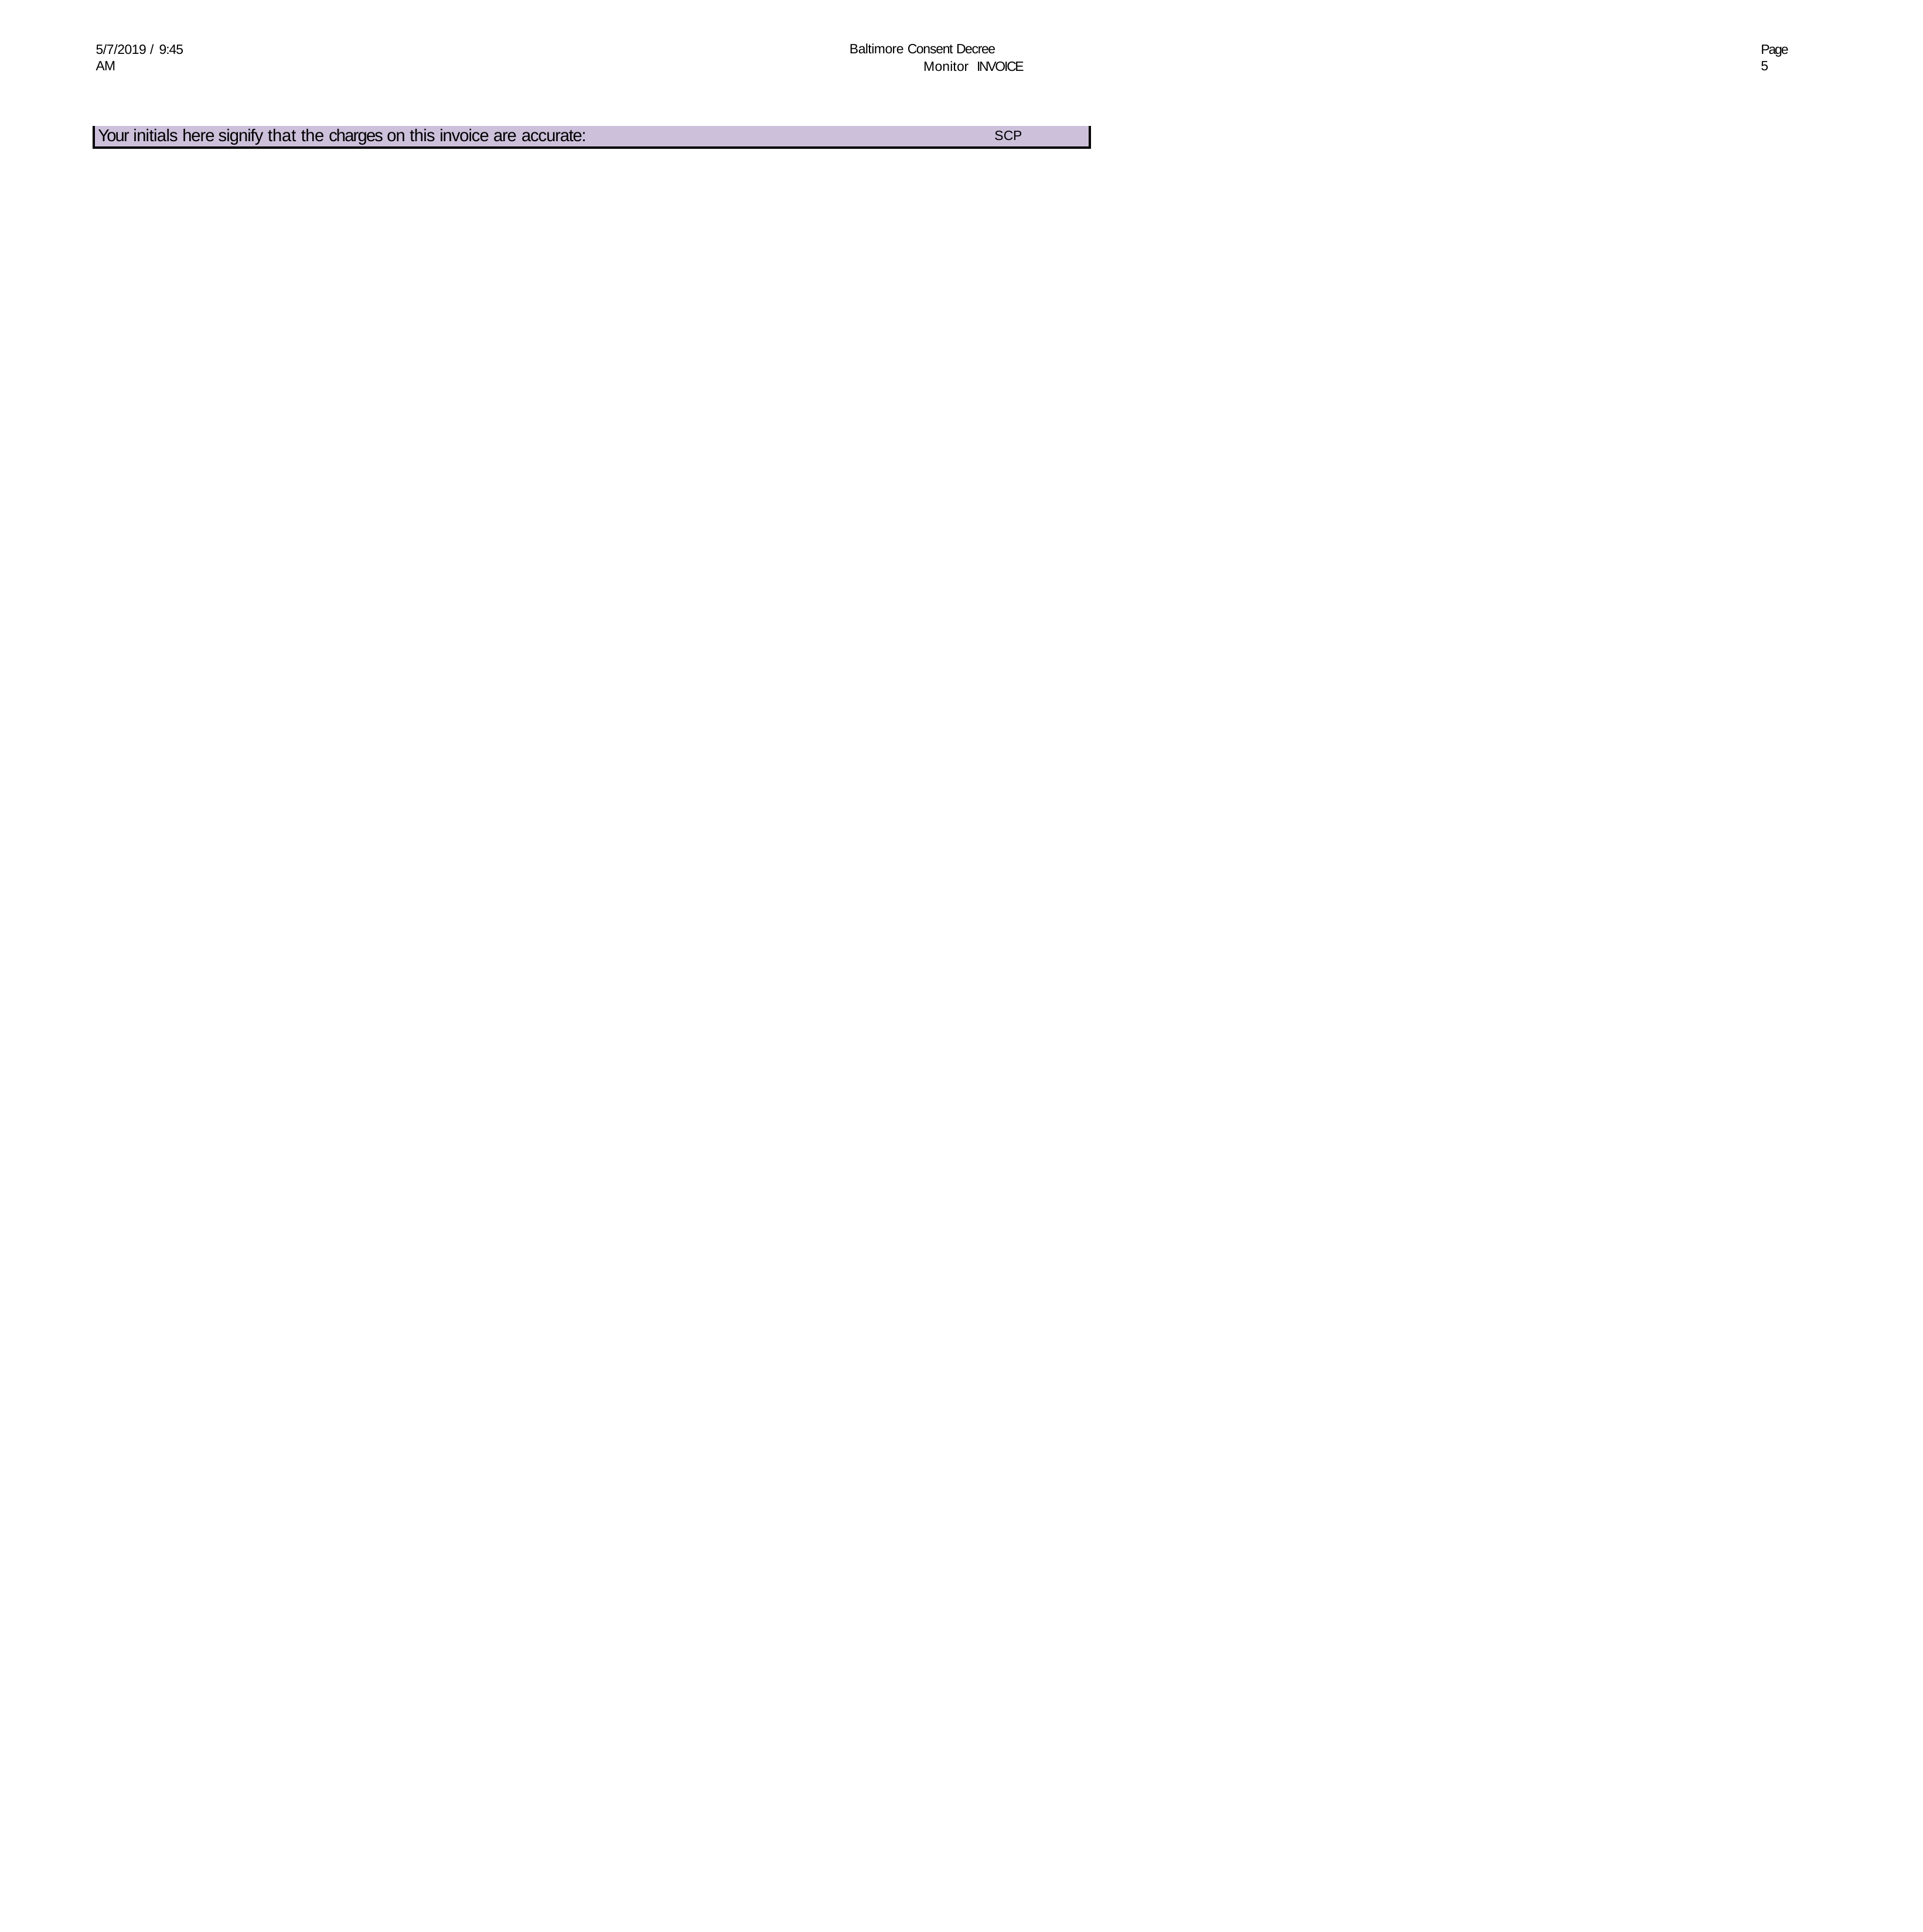

Baltimore Consent Decree Monitor  INVOICE
5/7/2019 / 9:45 AM
Page 5
| Your initials here signify that the charges on this invoice are accurate: | SCP |
| --- | --- |